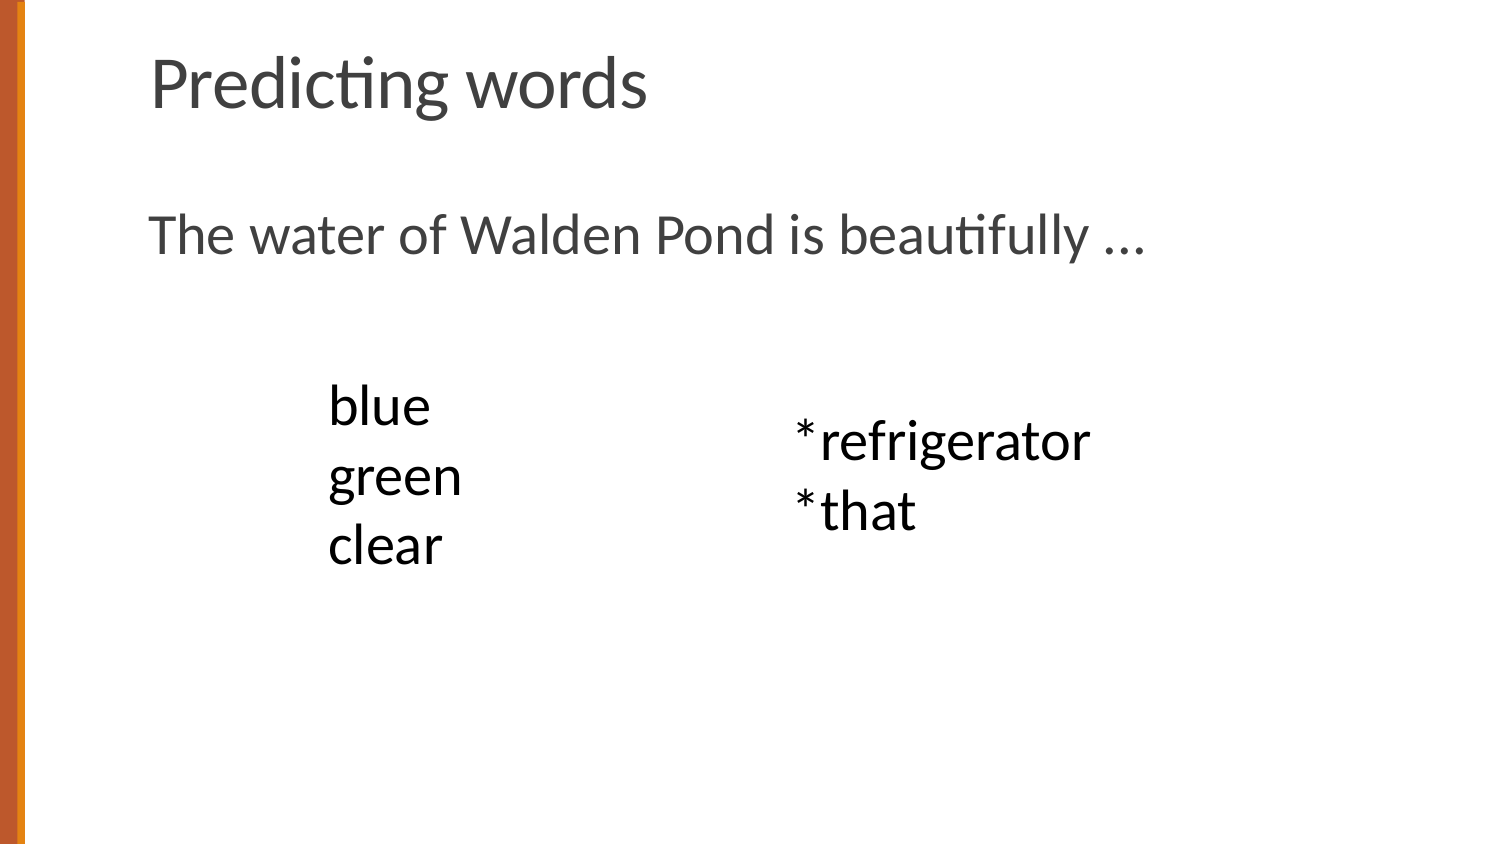

# Predicting words
The water of Walden Pond is beautifully ...

blue
green
clear
*refrigerator
*that